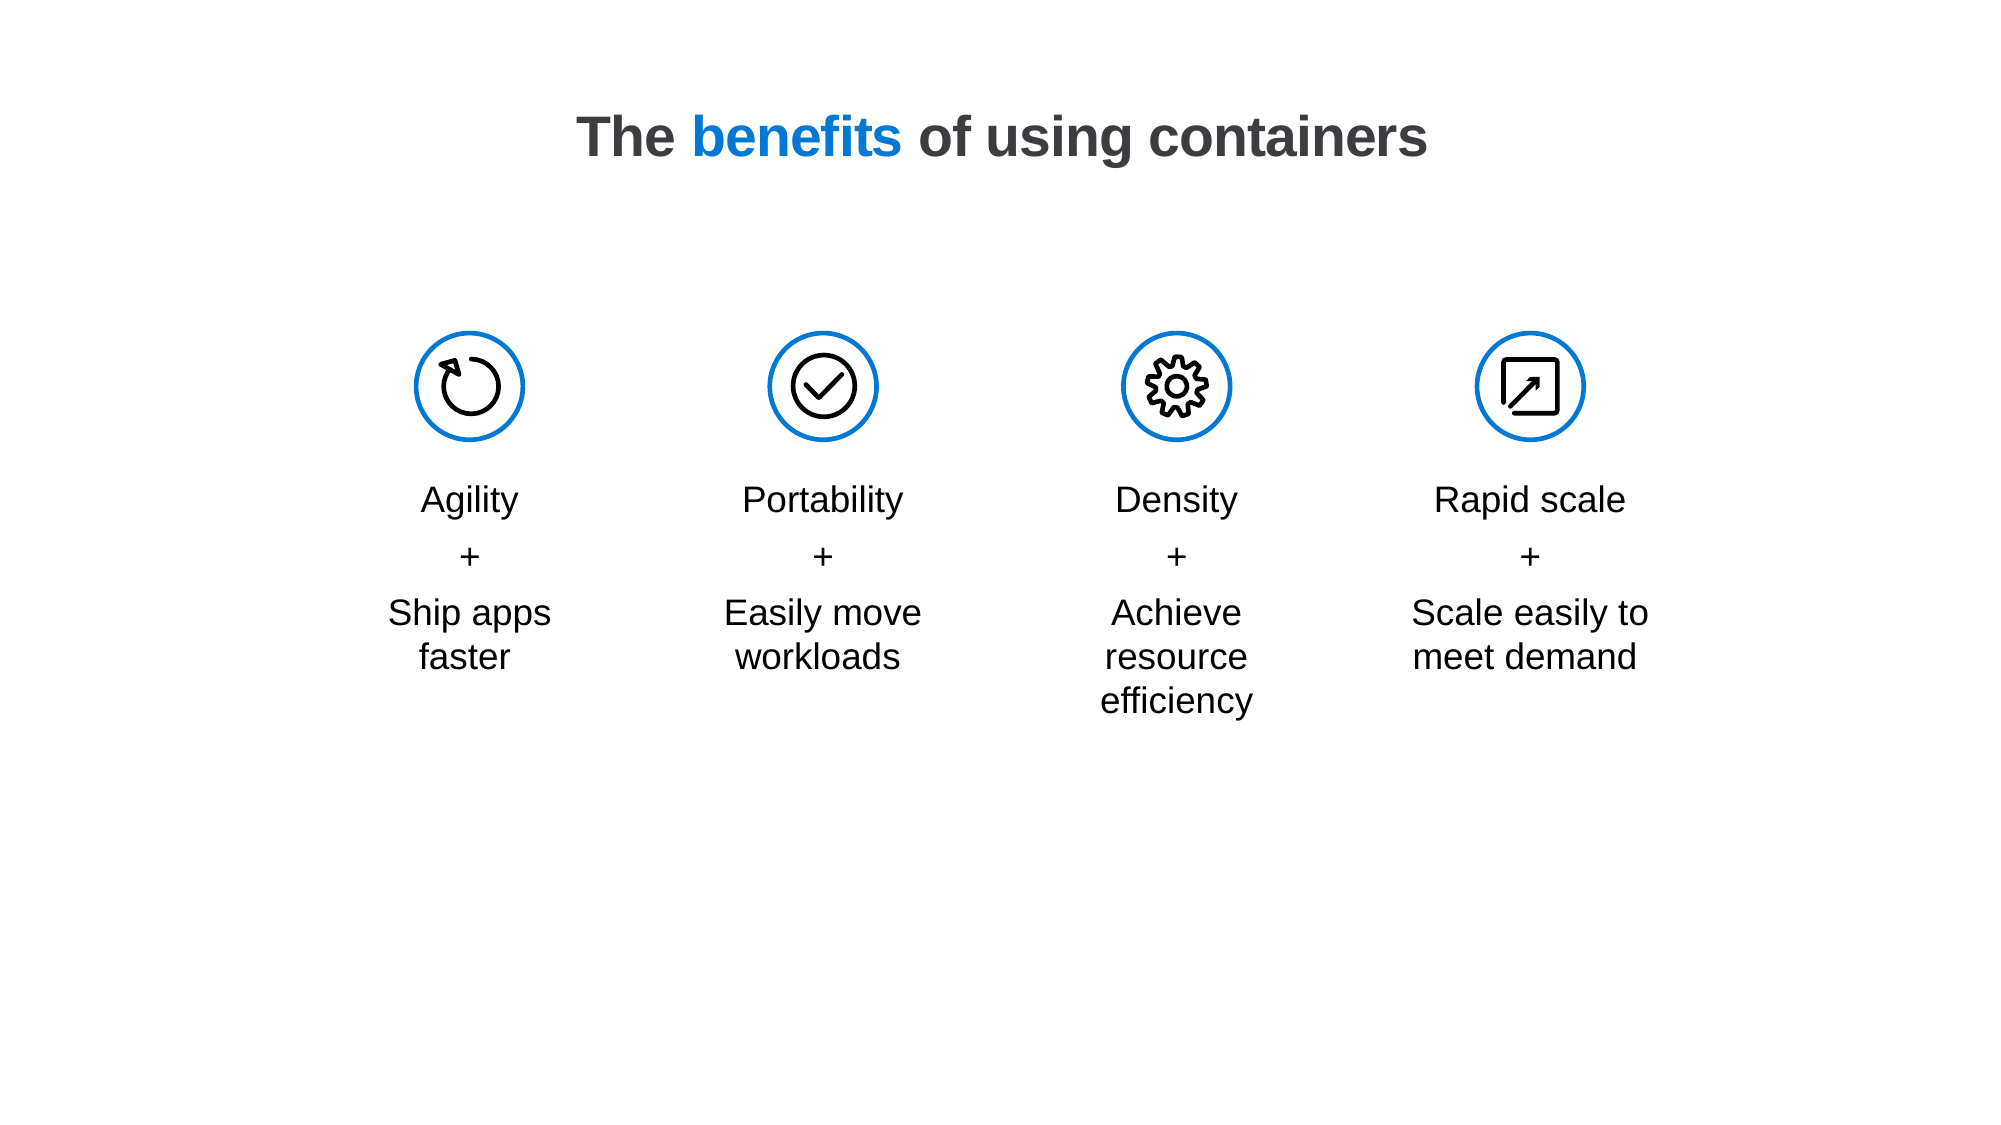

# The benefits of using containers

Agility
+
Ship apps faster
Portability
+
Easily move workloads
Density
+
Achieve resource efficiency
Rapid scale
+
Scale easily to meet demand